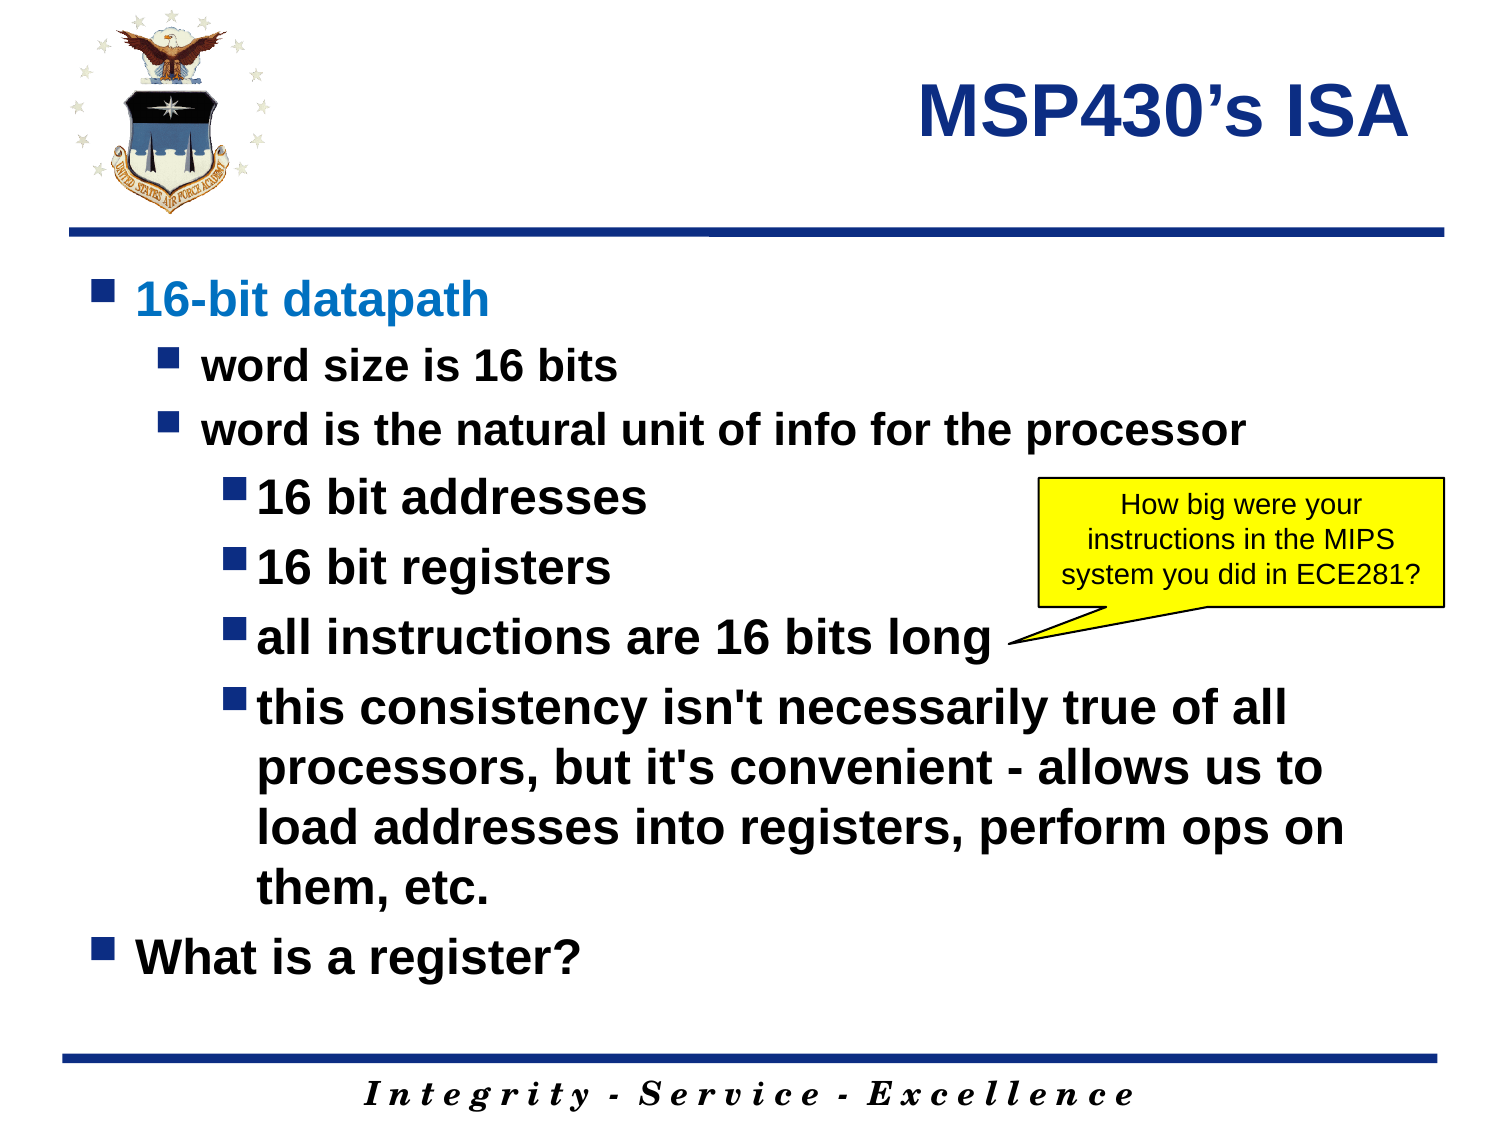

# MSP430’s ISA
16-bit datapath
word size is 16 bits
word is the natural unit of info for the processor
16 bit addresses
16 bit registers
all instructions are 16 bits long
this consistency isn't necessarily true of all processors, but it's convenient - allows us to load addresses into registers, perform ops on them, etc.
What is a register?
How big were your instructions in the MIPS system you did in ECE281?